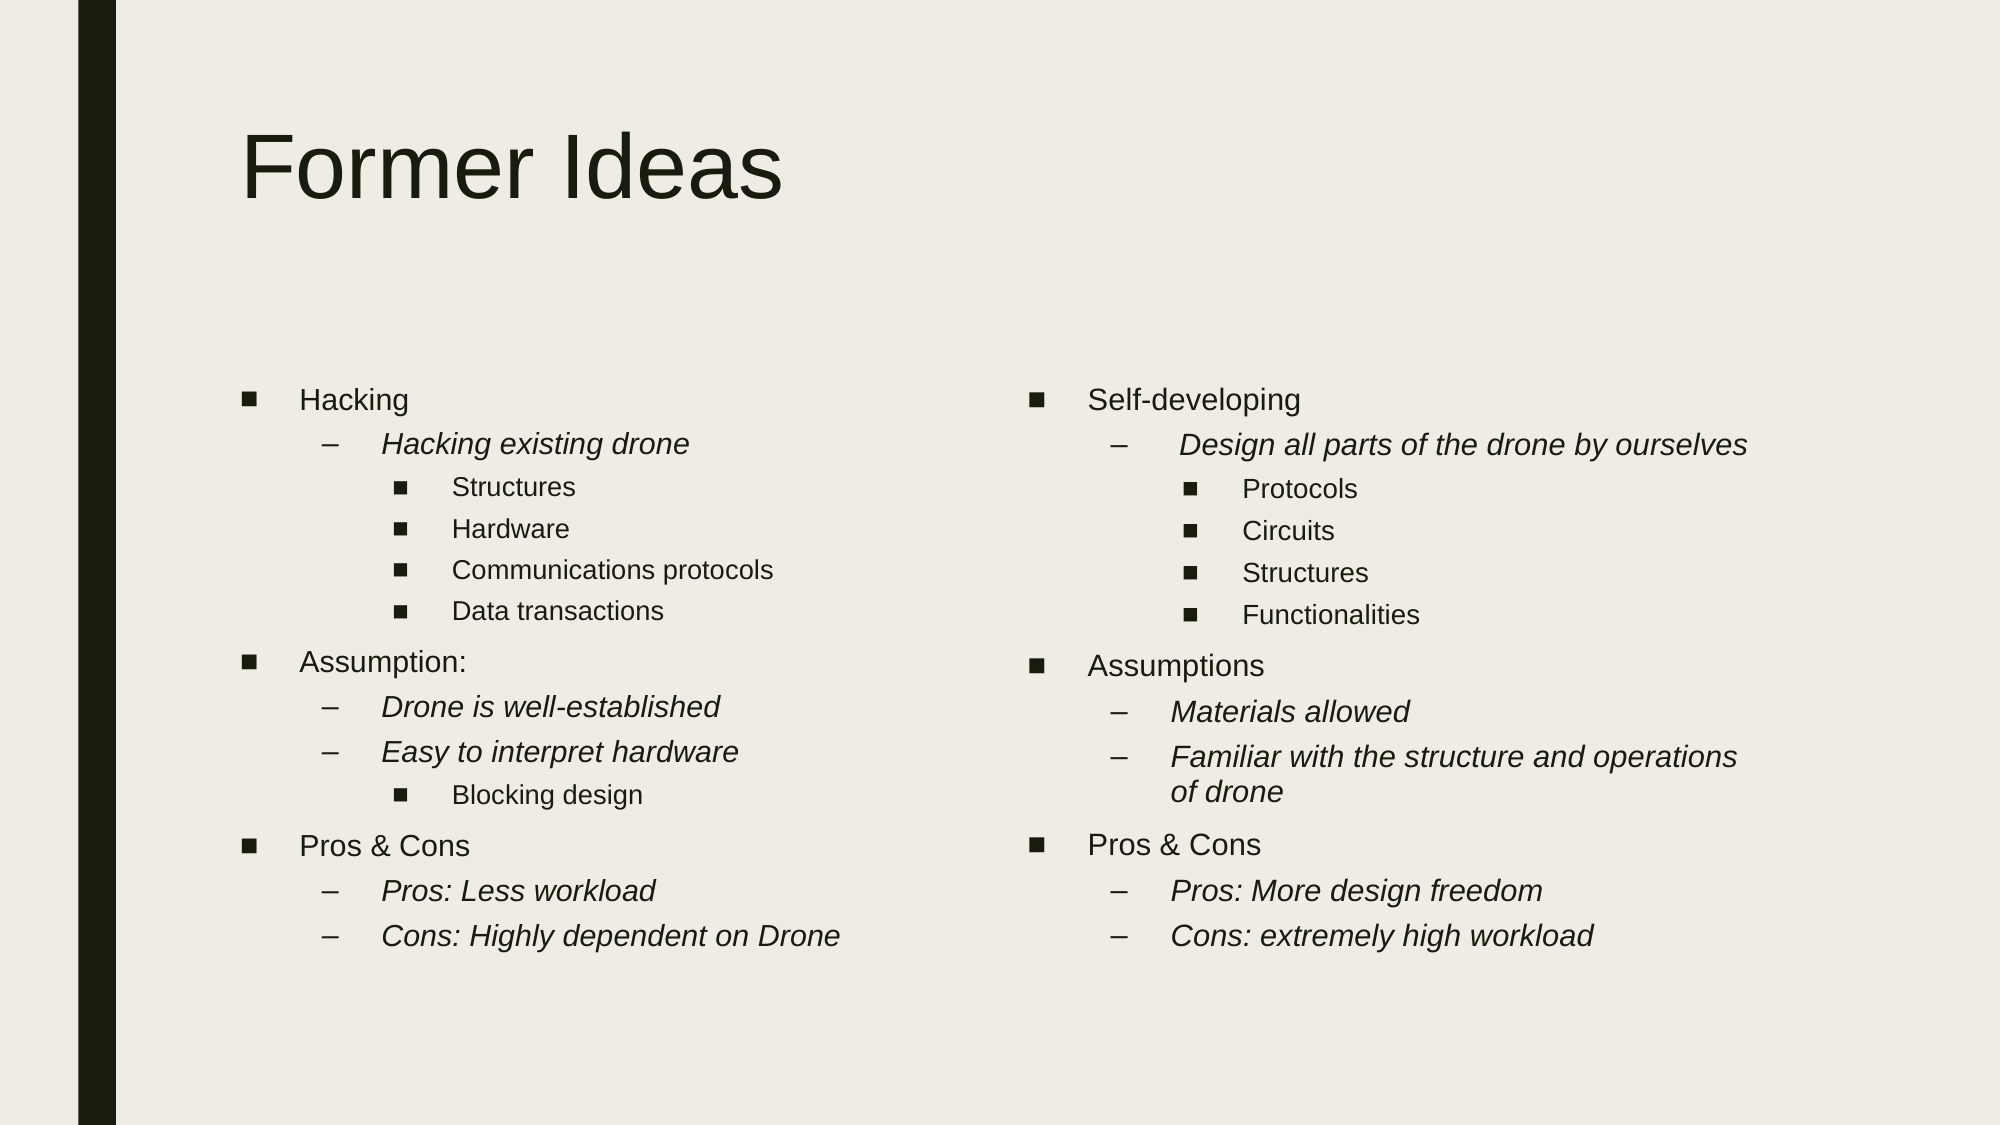

# Former Ideas
Hacking
Hacking existing drone
Structures
Hardware
Communications protocols
Data transactions
Assumption:
Drone is well-established
Easy to interpret hardware
Blocking design
Pros & Cons
Pros: Less workload
Cons: Highly dependent on Drone
Self-developing
 Design all parts of the drone by ourselves
Protocols
Circuits
Structures
Functionalities
Assumptions
Materials allowed
Familiar with the structure and operations of drone
Pros & Cons
Pros: More design freedom
Cons: extremely high workload